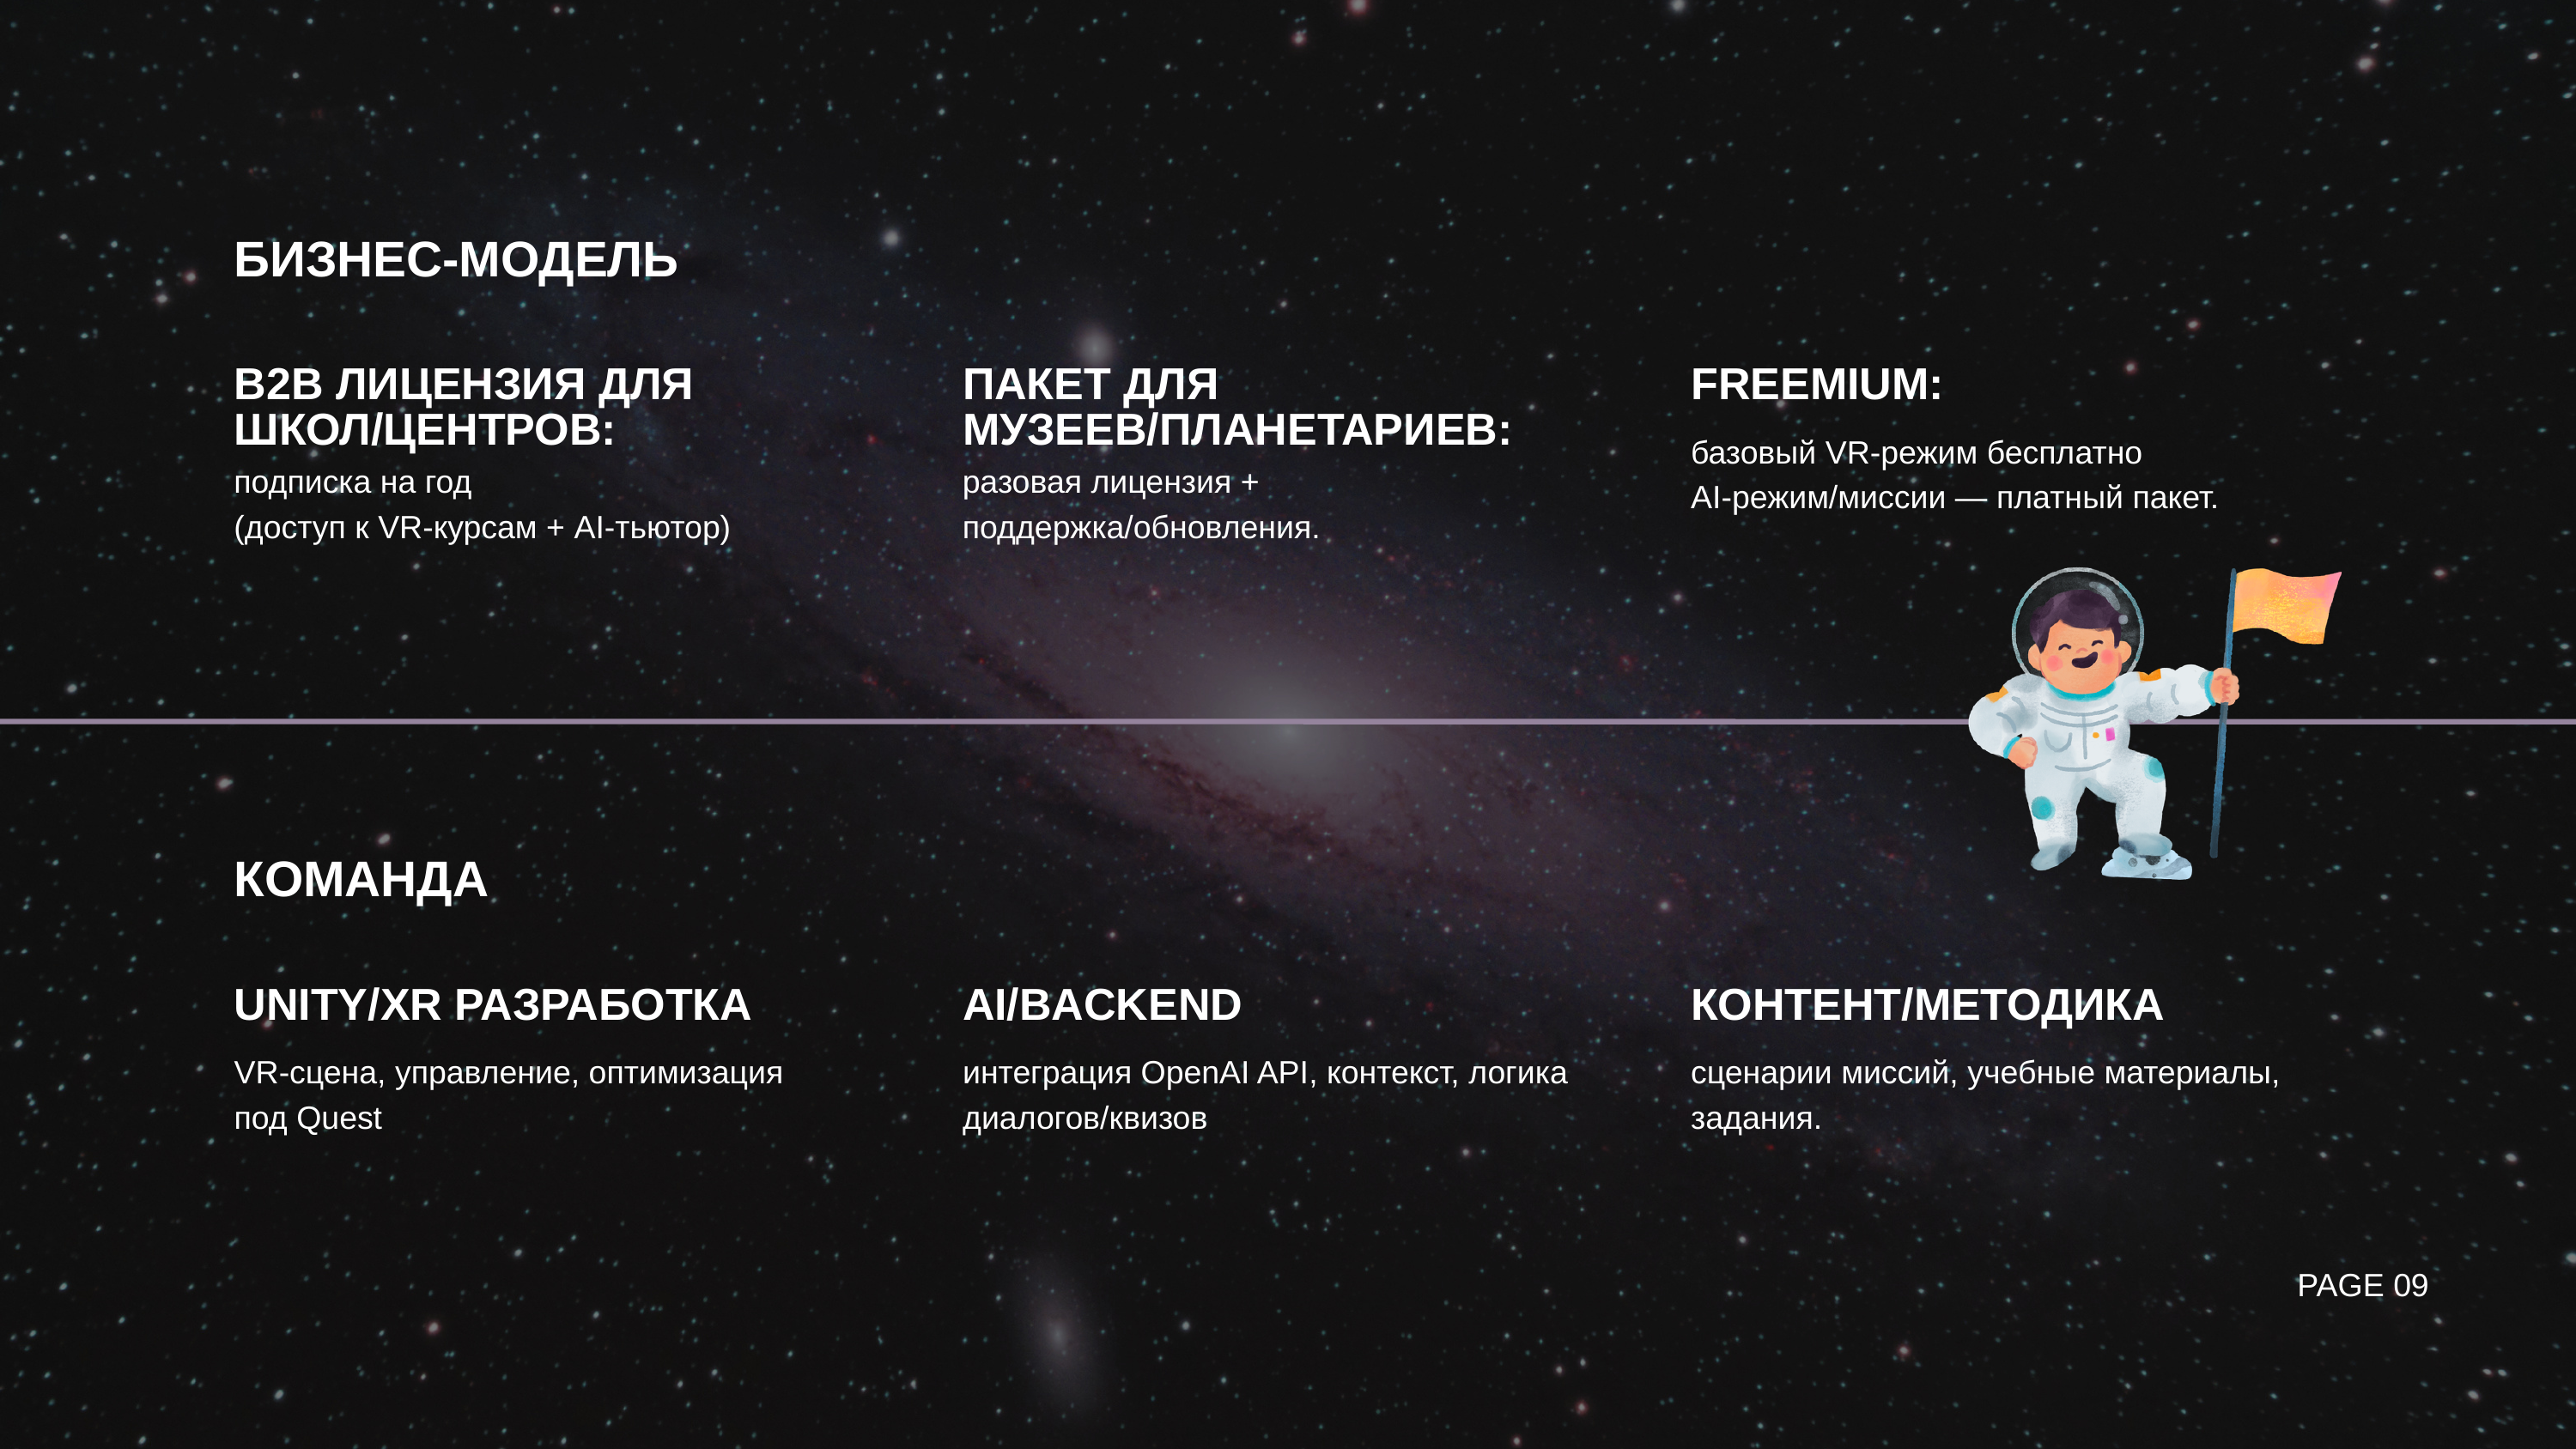

БИЗНЕС-МОДЕЛЬ
B2B ЛИЦЕНЗИЯ ДЛЯ ШКОЛ/ЦЕНТРОВ:
ПАКЕТ ДЛЯ МУЗЕЕВ/ПЛАНЕТАРИЕВ:
FREEMIUM:
базовый VR-режим бесплатно
AI-режим/миссии — платный пакет.
подписка на год
(доступ к VR-курсам + AI-тьютор)
разовая лицензия + поддержка/обновления.

КОМАНДА
UNITY/XR РАЗРАБОТКА
AI/BACKEND
КОНТЕНТ/МЕТОДИКА
VR-сцена, управление, оптимизация под Quest
интеграция OpenAI API, контекст, логика диалогов/квизов
сценарии миссий, учебные материалы, задания.
PAGE 09